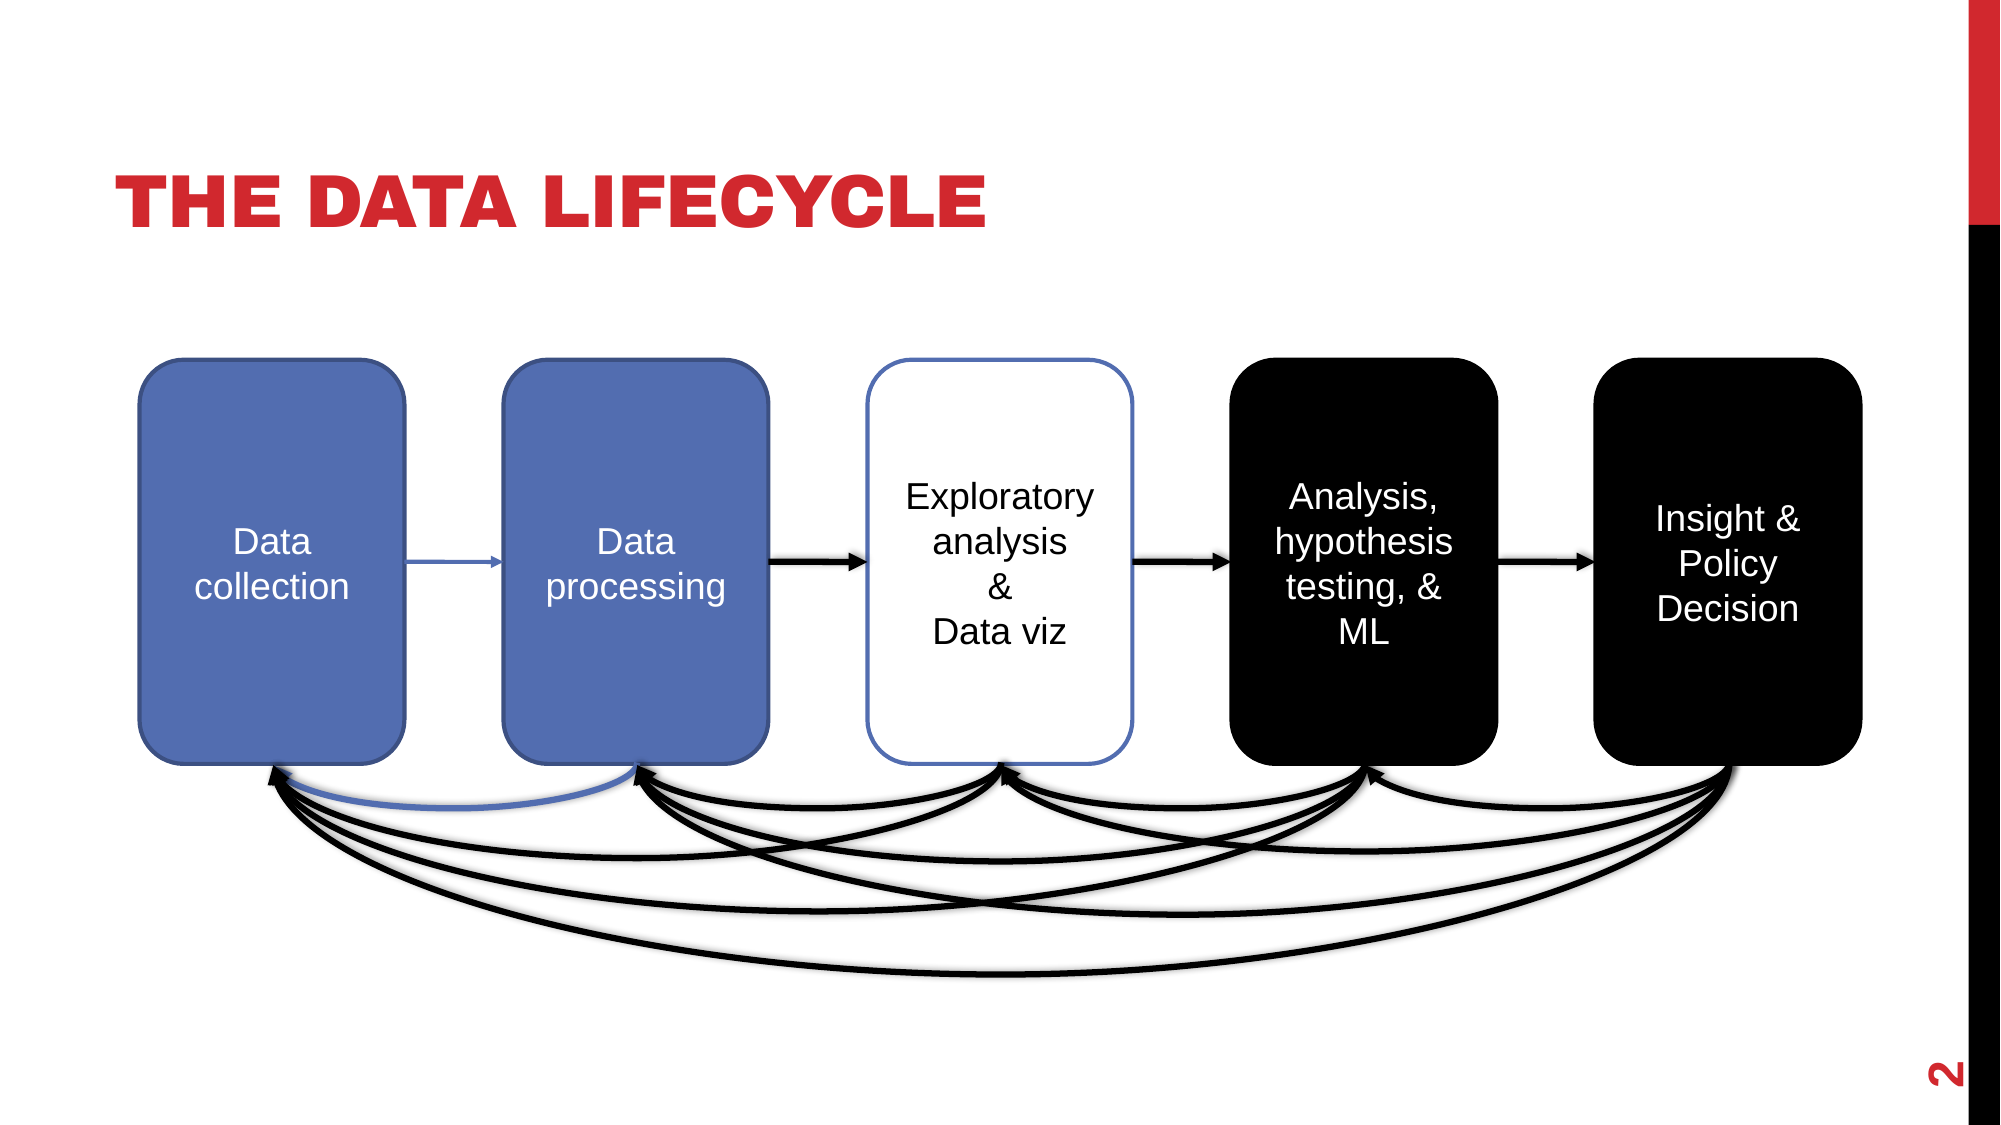

# The Data LifeCycle
Data collection
Data processing

Exploratory analysis
&
Data viz

Analysis, hypothesis testing, & ML

Insight & Policy Decision

2